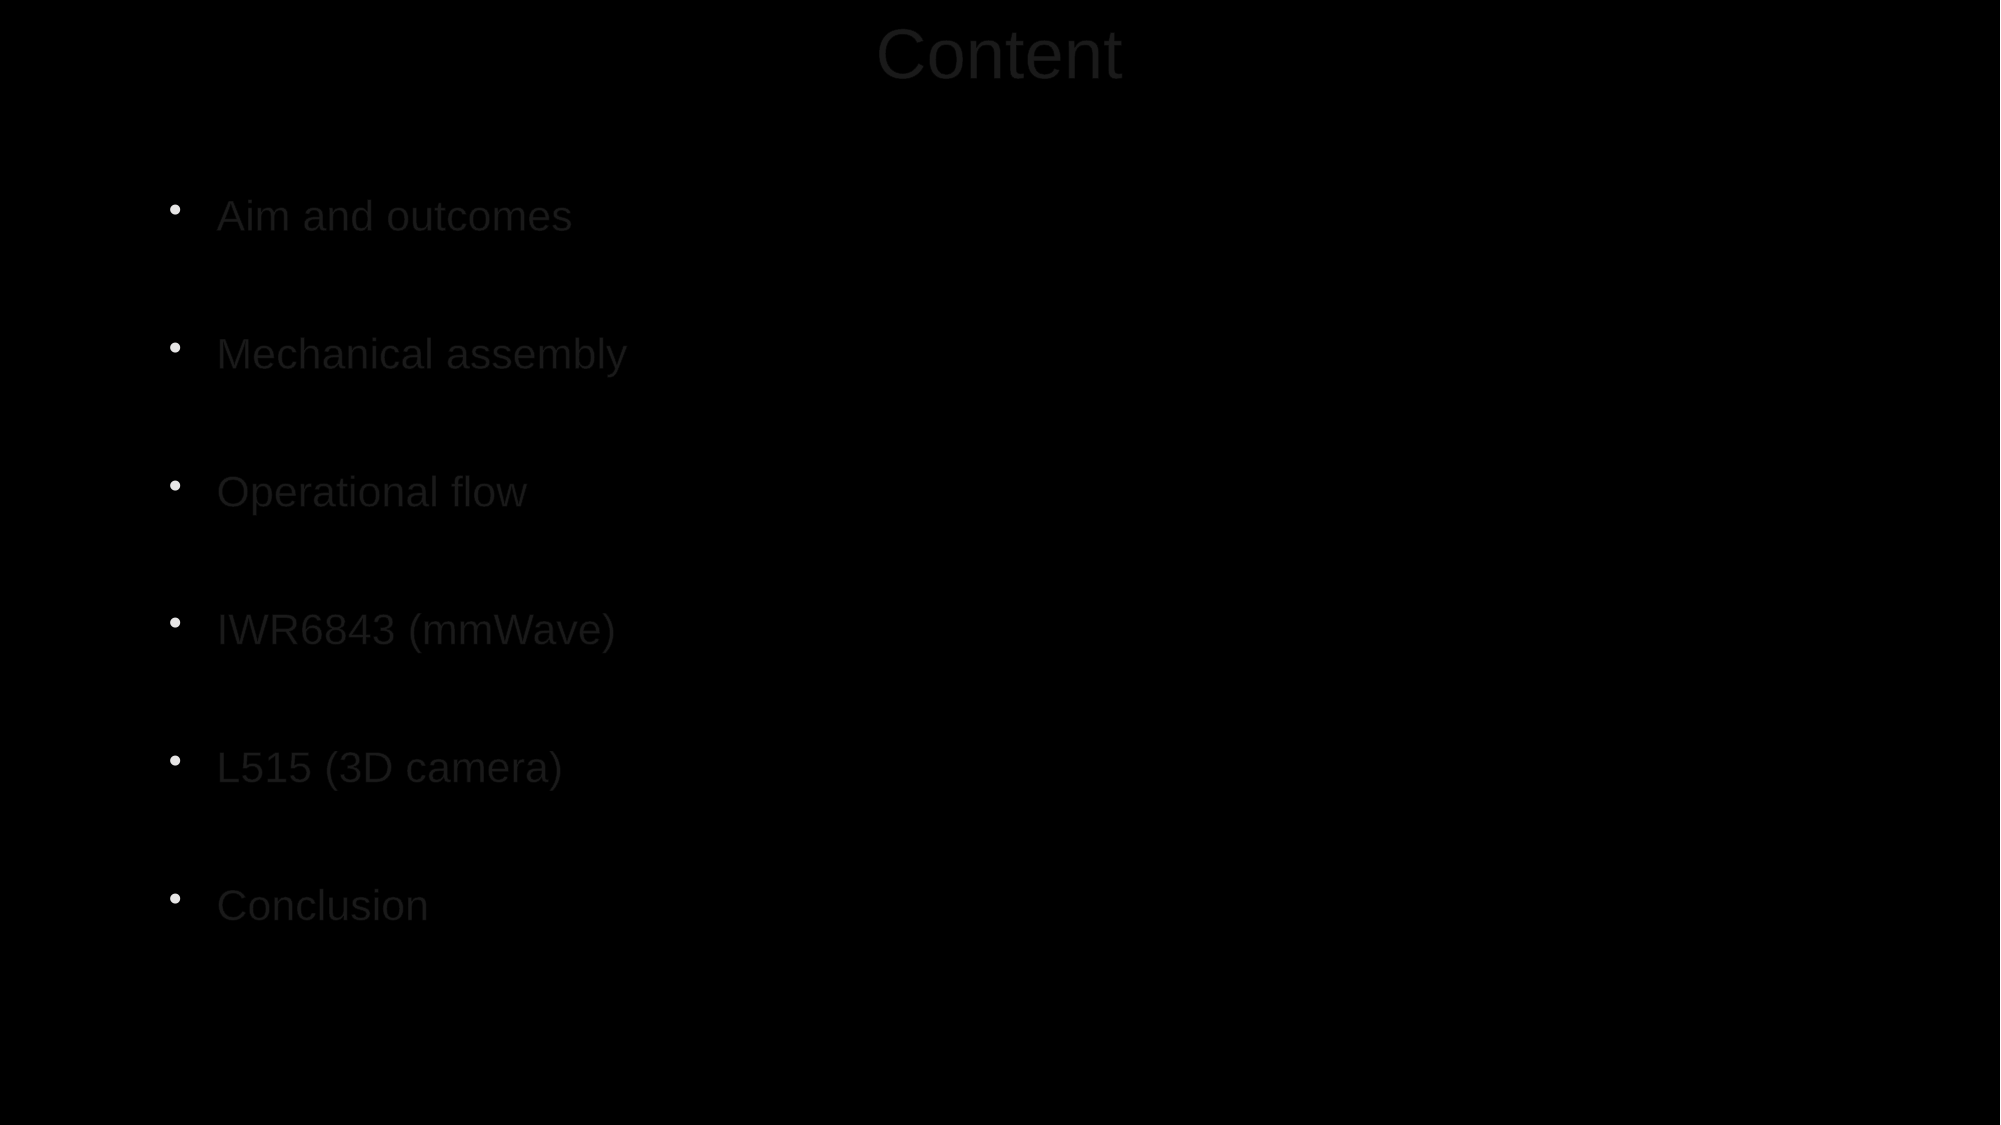

# Content
Aim and outcomes

Mechanical assembly

Operational flow

IWR6843 (mmWave)

L515 (3D camera)

Conclusion